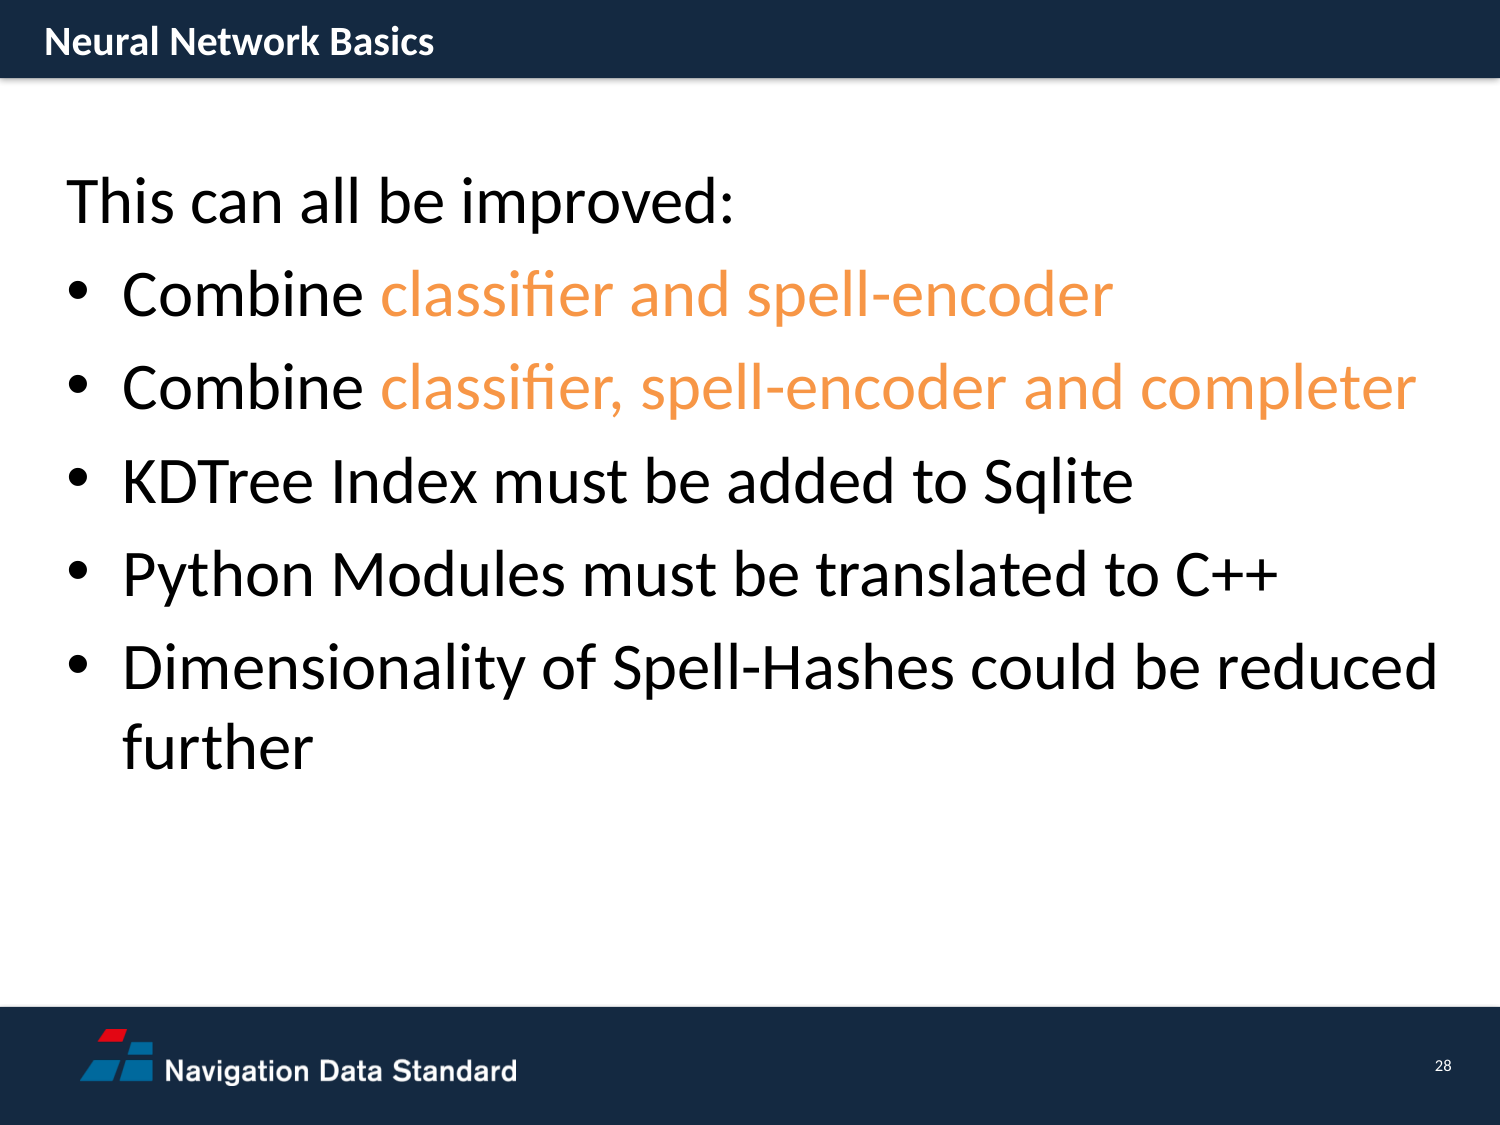

Neural Network Basics
This can all be improved:
Combine classifier and spell-encoder
Combine classifier, spell-encoder and completer
KDTree Index must be added to Sqlite
Python Modules must be translated to C++
Dimensionality of Spell-Hashes could be reduced further